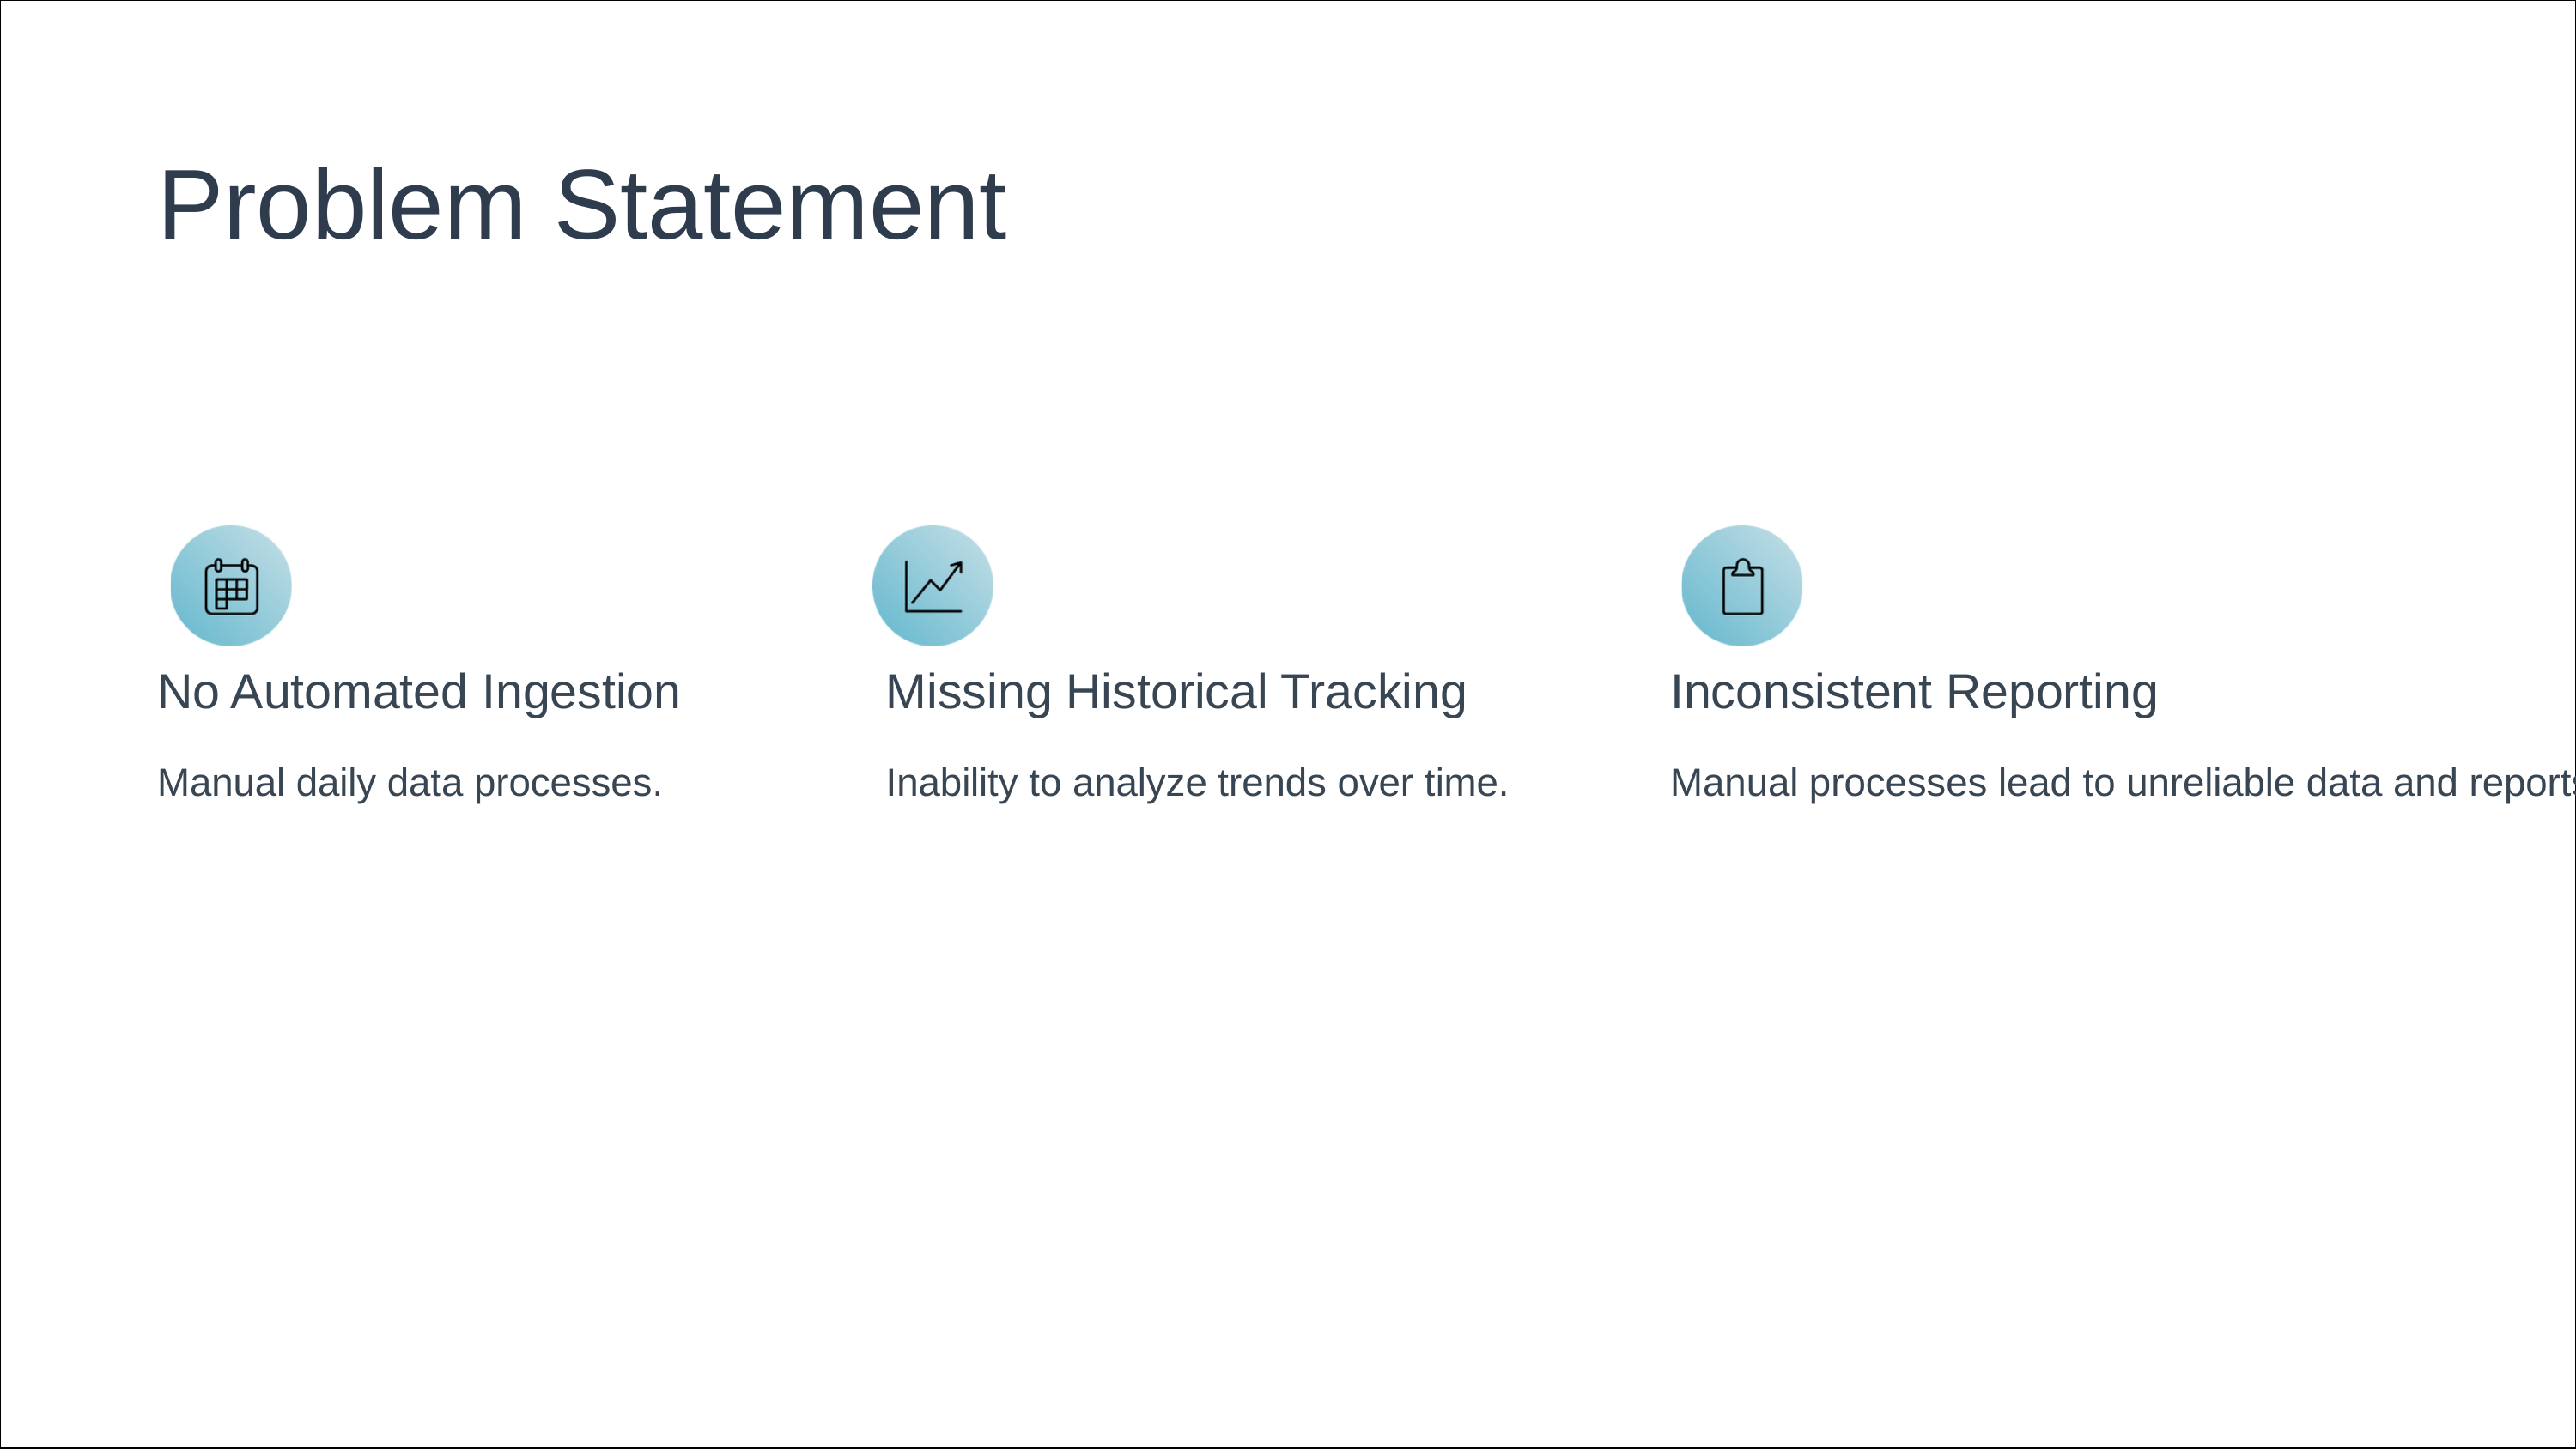

Problem Statement​

No Automated Ingestion​

Missing Historical Tracking​

Inconsistent Reporting​

Manual daily data processes.​

Inability to analyze trends over time.​

Manual processes lead to unreliable data and reports.​